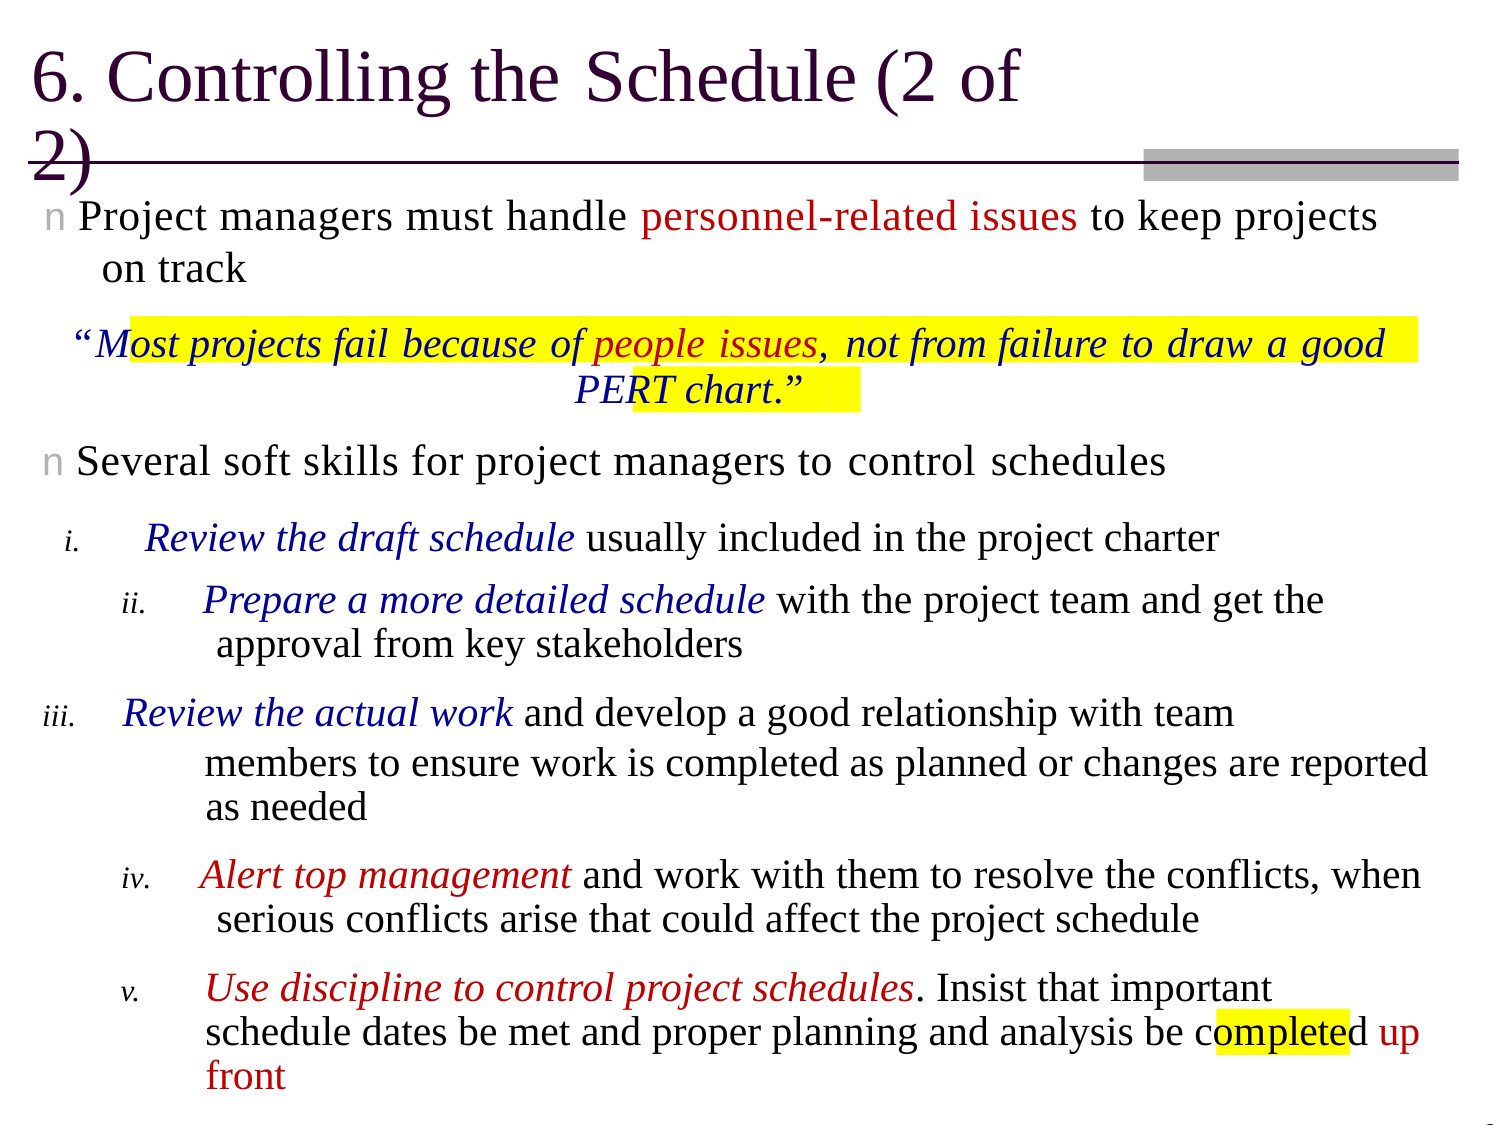

6. Controlling the Schedule (2 of 2)

n Project managers must handle personnel-related issues to keep projects   on track
“Most projects fail because of people issues, not from failure to draw a good
PERT chart.”
n Several soft skills for project managers to control schedules
i.        Review the draft schedule usually included in the project charter
ii.       Prepare a more detailed schedule with the project team and get the           approval from key stakeholders
iii.      Review the actual work and develop a good relationship with team
members to ensure work is completed as planned or changes are reported as needed
iv.      Alert top management and work with them to resolve the conflicts, when  serious conflicts arise that could affect the project schedule

v.        Use discipline to control project schedules. Insist that important schedule dates be met and proper planning and analysis be completed up front

31